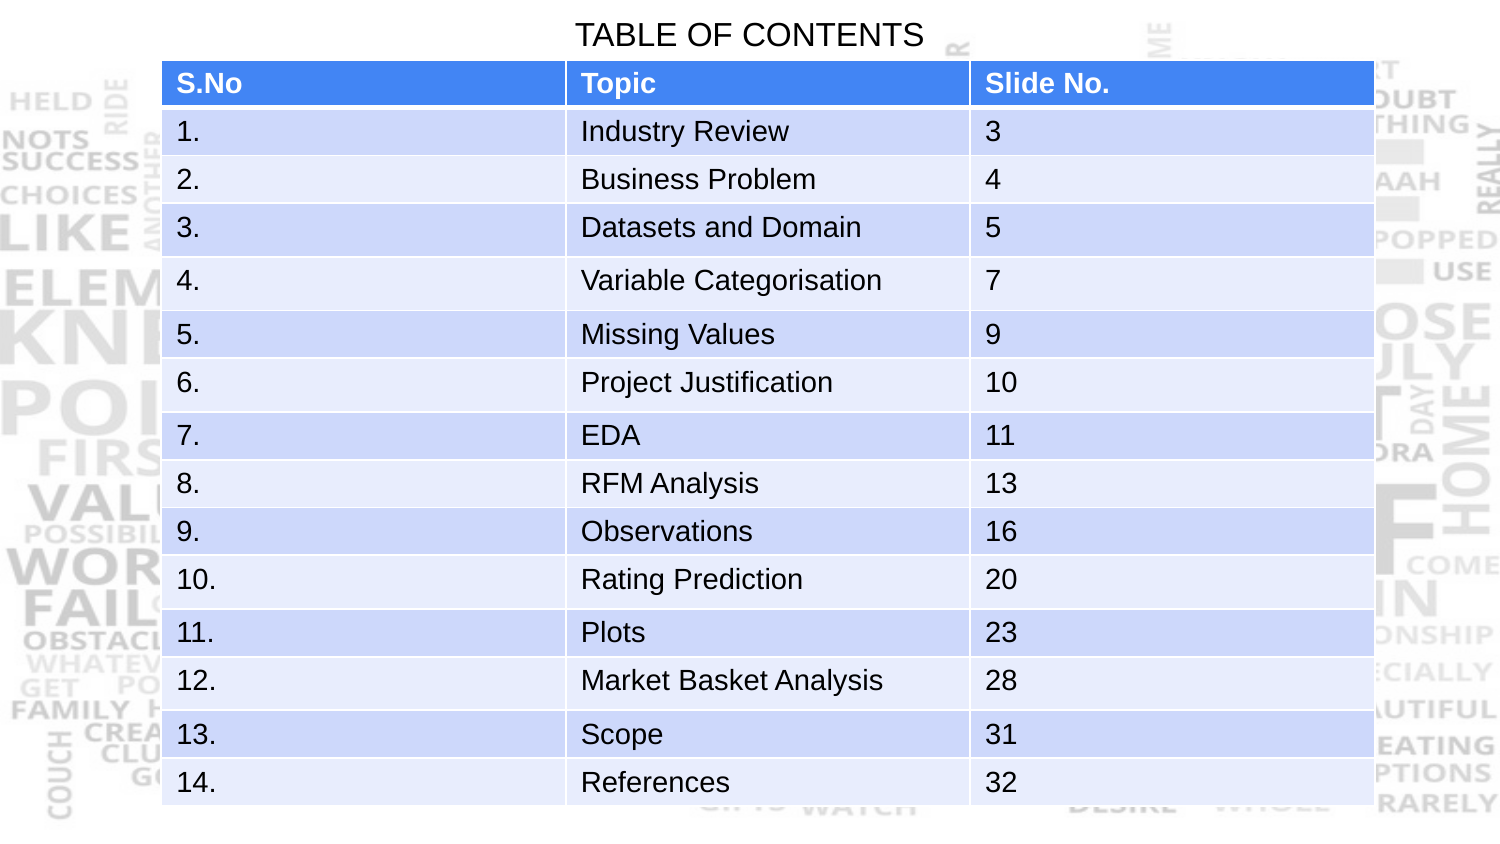

# TABLE OF CONTENTS
| S.No | Topic | Slide No. |
| --- | --- | --- |
| 1. | Industry Review | 3 |
| 2. | Business Problem | 4 |
| 3. | Datasets and Domain | 5 |
| 4. | Variable Categorisation | 7 |
| 5. | Missing Values | 9 |
| 6. | Project Justification | 10 |
| 7. | EDA | 11 |
| 8. | RFM Analysis | 13 |
| 9. | Observations | 16 |
| 10. | Rating Prediction | 20 |
| 11. | Plots | 23 |
| 12. | Market Basket Analysis | 28 |
| 13. | Scope | 31 |
| 14. | References | 32 |